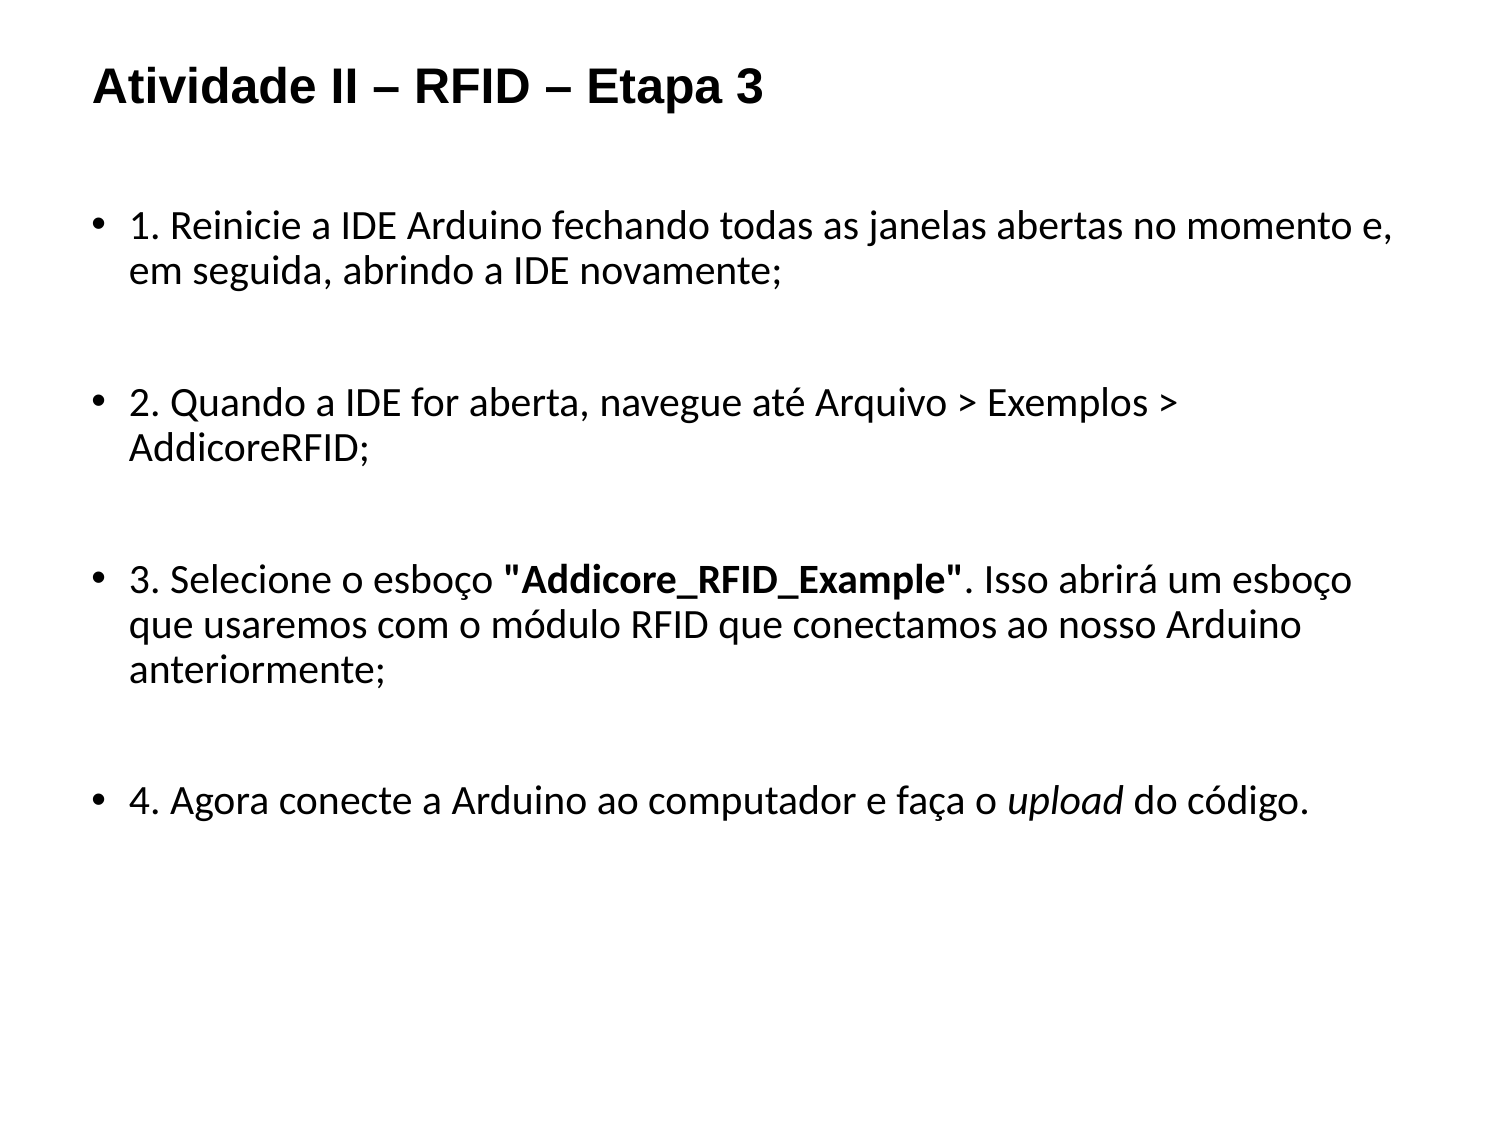

# Atividade II – RFID – Etapa 3
1. Reinicie a IDE Arduino fechando todas as janelas abertas no momento e, em seguida, abrindo a IDE novamente;

2. Quando a IDE for aberta, navegue até Arquivo > Exemplos > AddicoreRFID;

3. Selecione o esboço "Addicore_RFID_Example". Isso abrirá um esboço que usaremos com o módulo RFID que conectamos ao nosso Arduino anteriormente;

4. Agora conecte a Arduino ao computador e faça o upload do código.